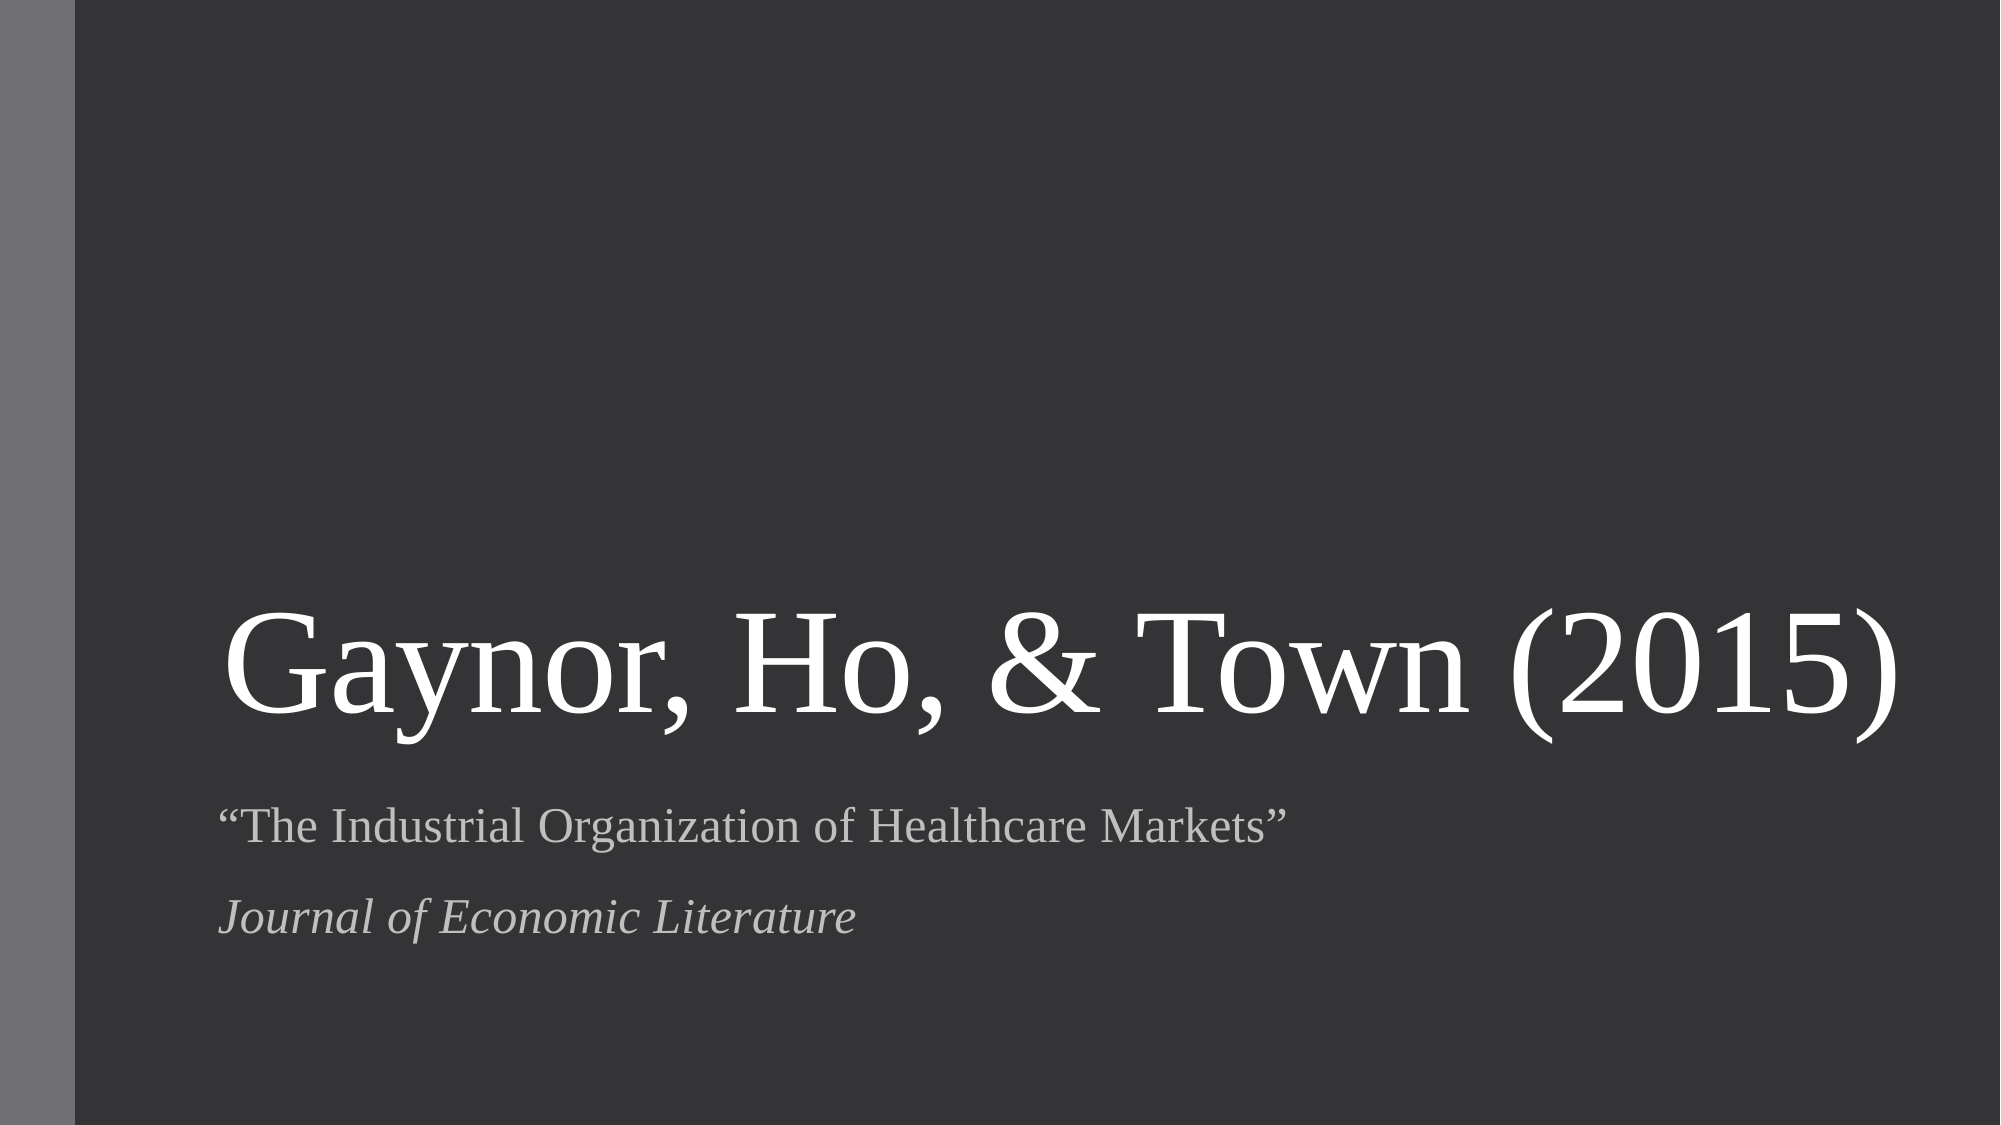

# Gaynor, Ho, & Town (2015)
“The Industrial Organization of Healthcare Markets”
Journal of Economic Literature